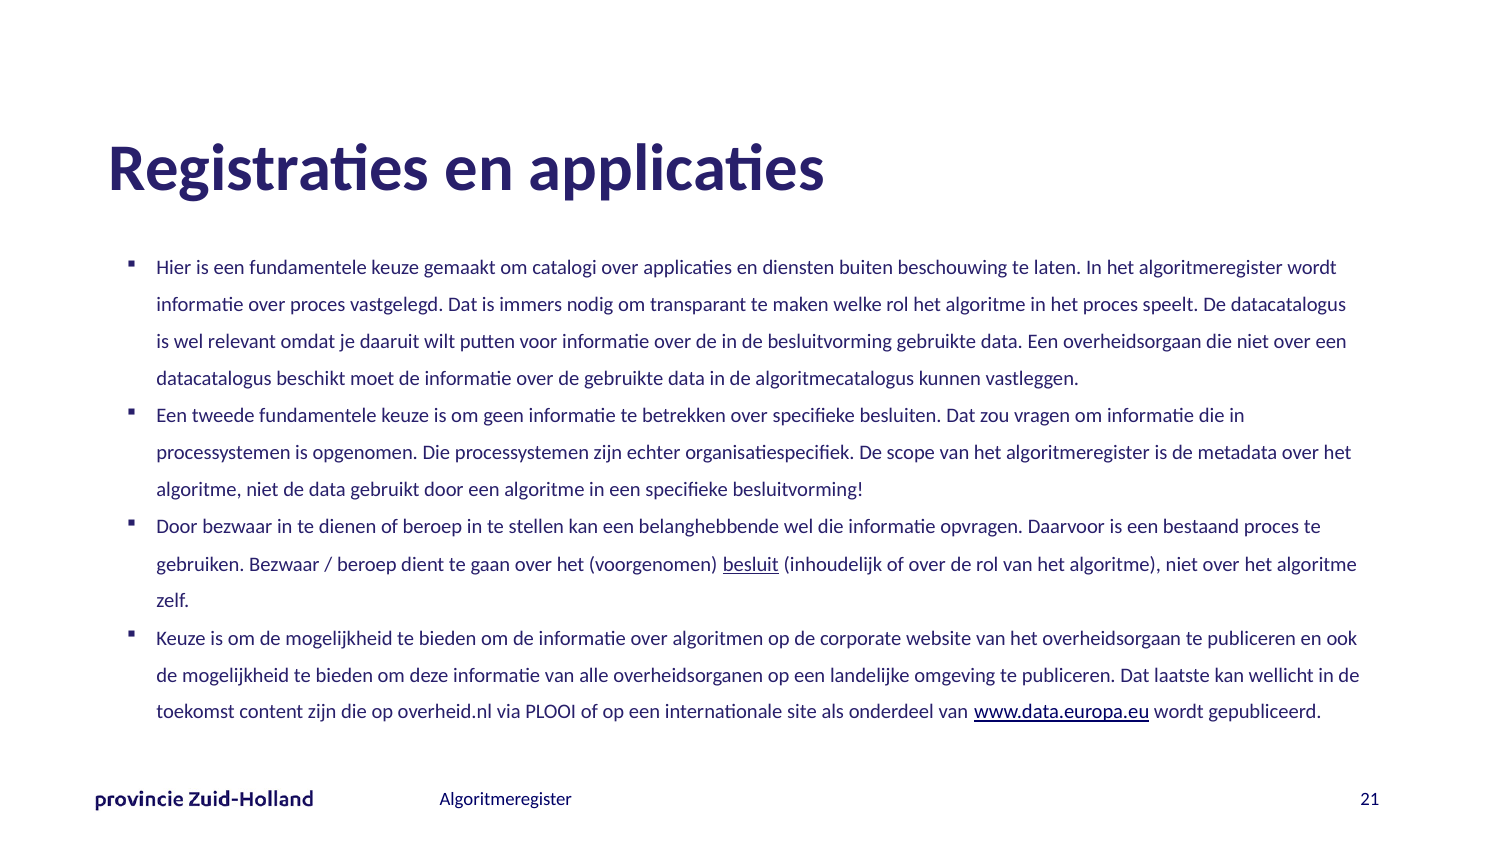

# Registraties en applicaties
Hier is een fundamentele keuze gemaakt om catalogi over applicaties en diensten buiten beschouwing te laten. In het algoritmeregister wordt informatie over proces vastgelegd. Dat is immers nodig om transparant te maken welke rol het algoritme in het proces speelt. De datacatalogus is wel relevant omdat je daaruit wilt putten voor informatie over de in de besluitvorming gebruikte data. Een overheidsorgaan die niet over een datacatalogus beschikt moet de informatie over de gebruikte data in de algoritmecatalogus kunnen vastleggen.
Een tweede fundamentele keuze is om geen informatie te betrekken over specifieke besluiten. Dat zou vragen om informatie die in processystemen is opgenomen. Die processystemen zijn echter organisatiespecifiek. De scope van het algoritmeregister is de metadata over het algoritme, niet de data gebruikt door een algoritme in een specifieke besluitvorming!
Door bezwaar in te dienen of beroep in te stellen kan een belanghebbende wel die informatie opvragen. Daarvoor is een bestaand proces te gebruiken. Bezwaar / beroep dient te gaan over het (voorgenomen) besluit (inhoudelijk of over de rol van het algoritme), niet over het algoritme zelf.
Keuze is om de mogelijkheid te bieden om de informatie over algoritmen op de corporate website van het overheidsorgaan te publiceren en ook de mogelijkheid te bieden om deze informatie van alle overheidsorganen op een landelijke omgeving te publiceren. Dat laatste kan wellicht in de toekomst content zijn die op overheid.nl via PLOOI of op een internationale site als onderdeel van www.data.europa.eu wordt gepubliceerd.
21
Algoritmeregister